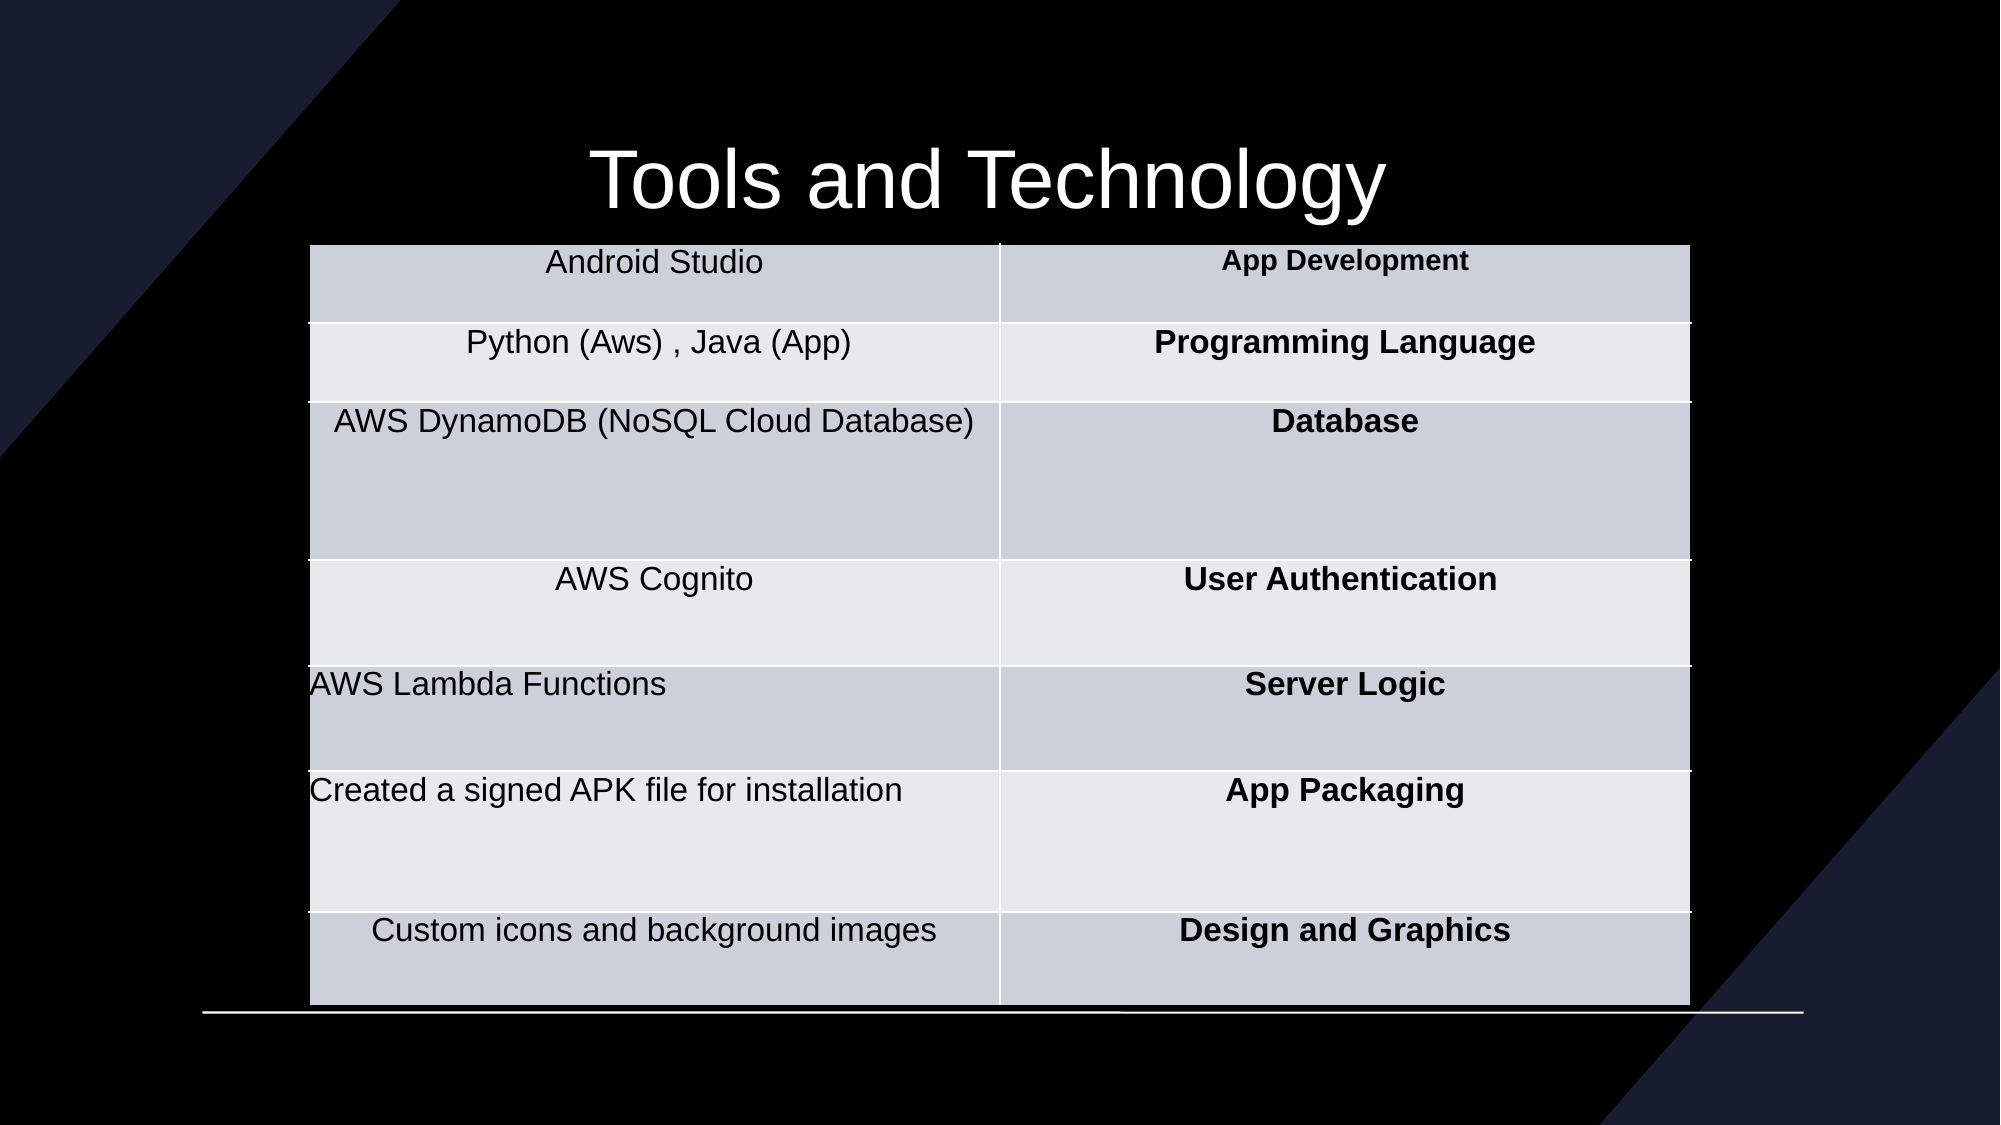

# Tools and Technology
| Android Studio | App Development |
| --- | --- |
| Python (Aws) , Java (App) | Programming Language |
| AWS DynamoDB (NoSQL Cloud Database) | Database |
| AWS Cognito | User Authentication |
| AWS Lambda Functions | Server Logic |
| Created a signed APK file for installation | App Packaging |
| Custom icons and background images | Design and Graphics |